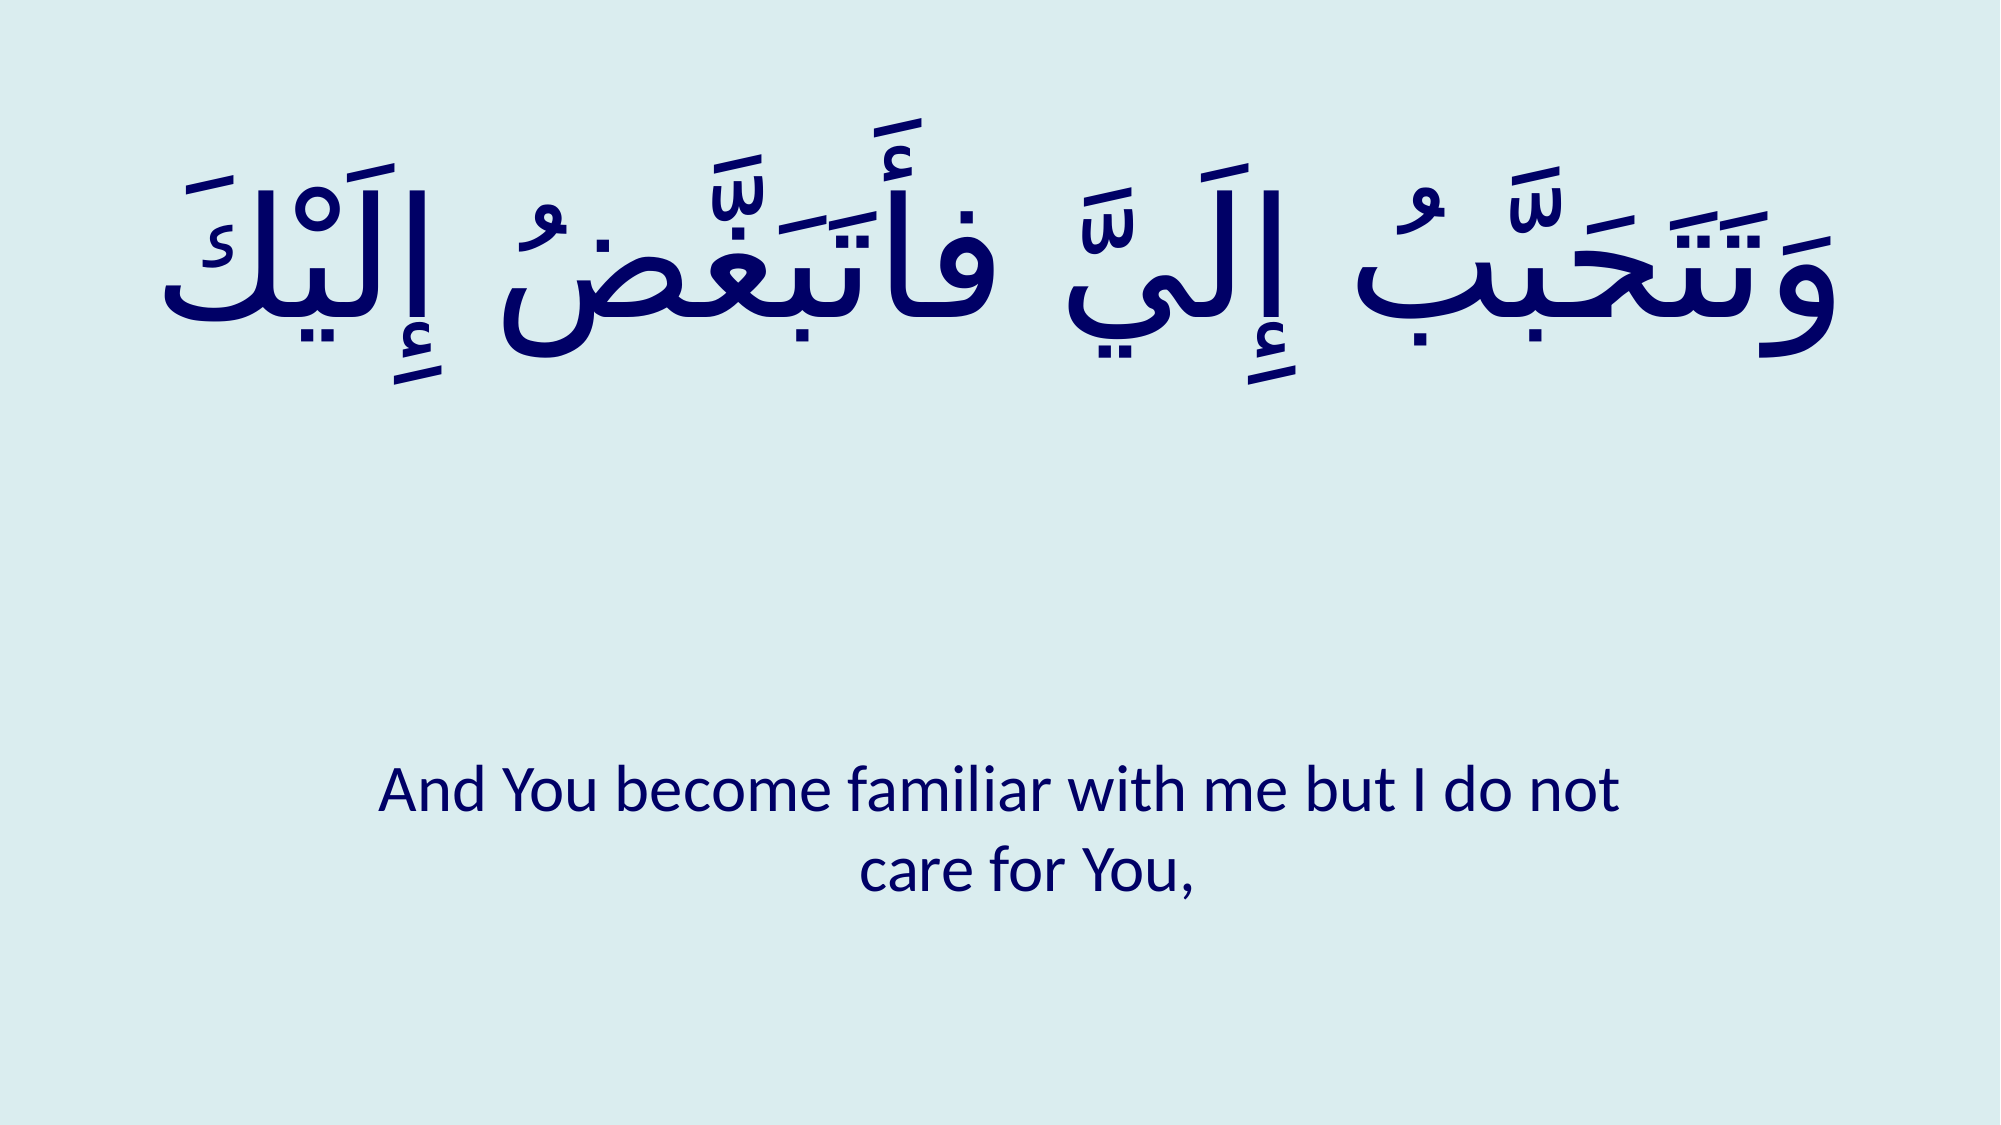

# وَتَتَحَبَّبُ إِلَيَّ فأَتَبَغَّضُ إِلَيْكَ
And You become familiar with me but I do not care for You,